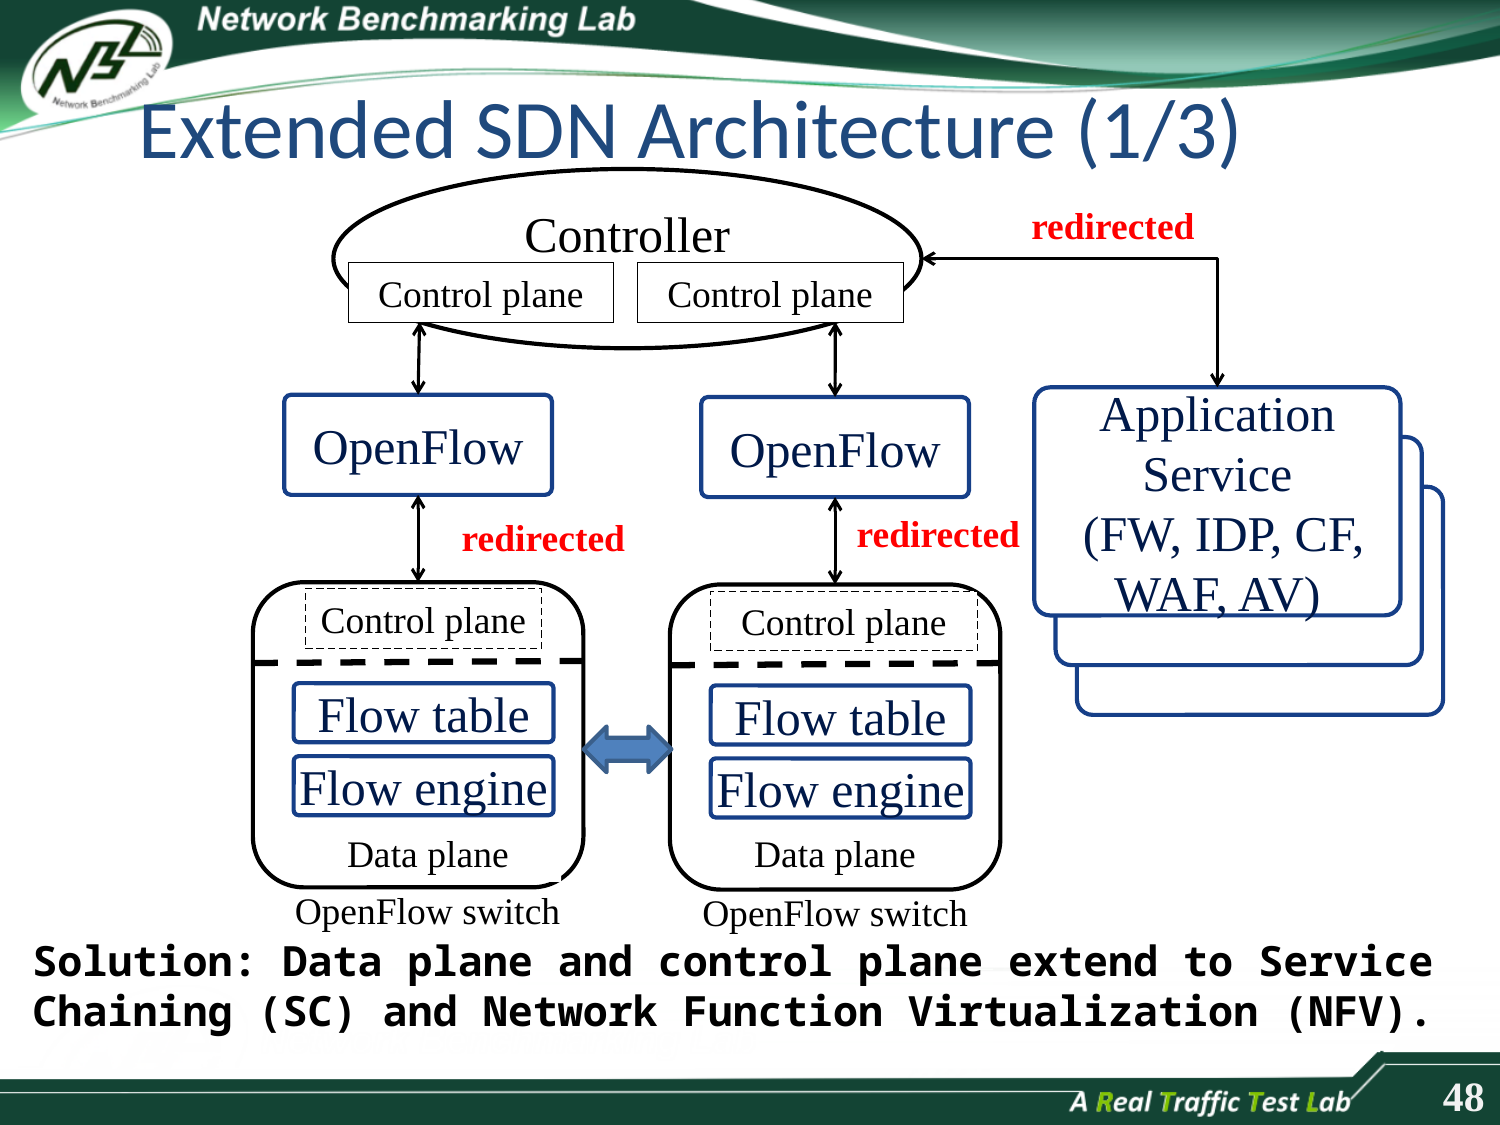

# Extended SDN Architecture (1/3)
Controller
redirected
Control plane
Control plane
Application Service
 (FW, IDP, CF, WAF, AV)

OpenFlow
OpenFlow
redirected
redirected

Control plane
Control plane
Flow table
Flow table

Flow engine
Flow engine
Data plane
Data plane
OpenFlow switch
OpenFlow switch
Solution: Data plane and control plane extend to Service Chaining (SC) and Network Function Virtualization (NFV).
48